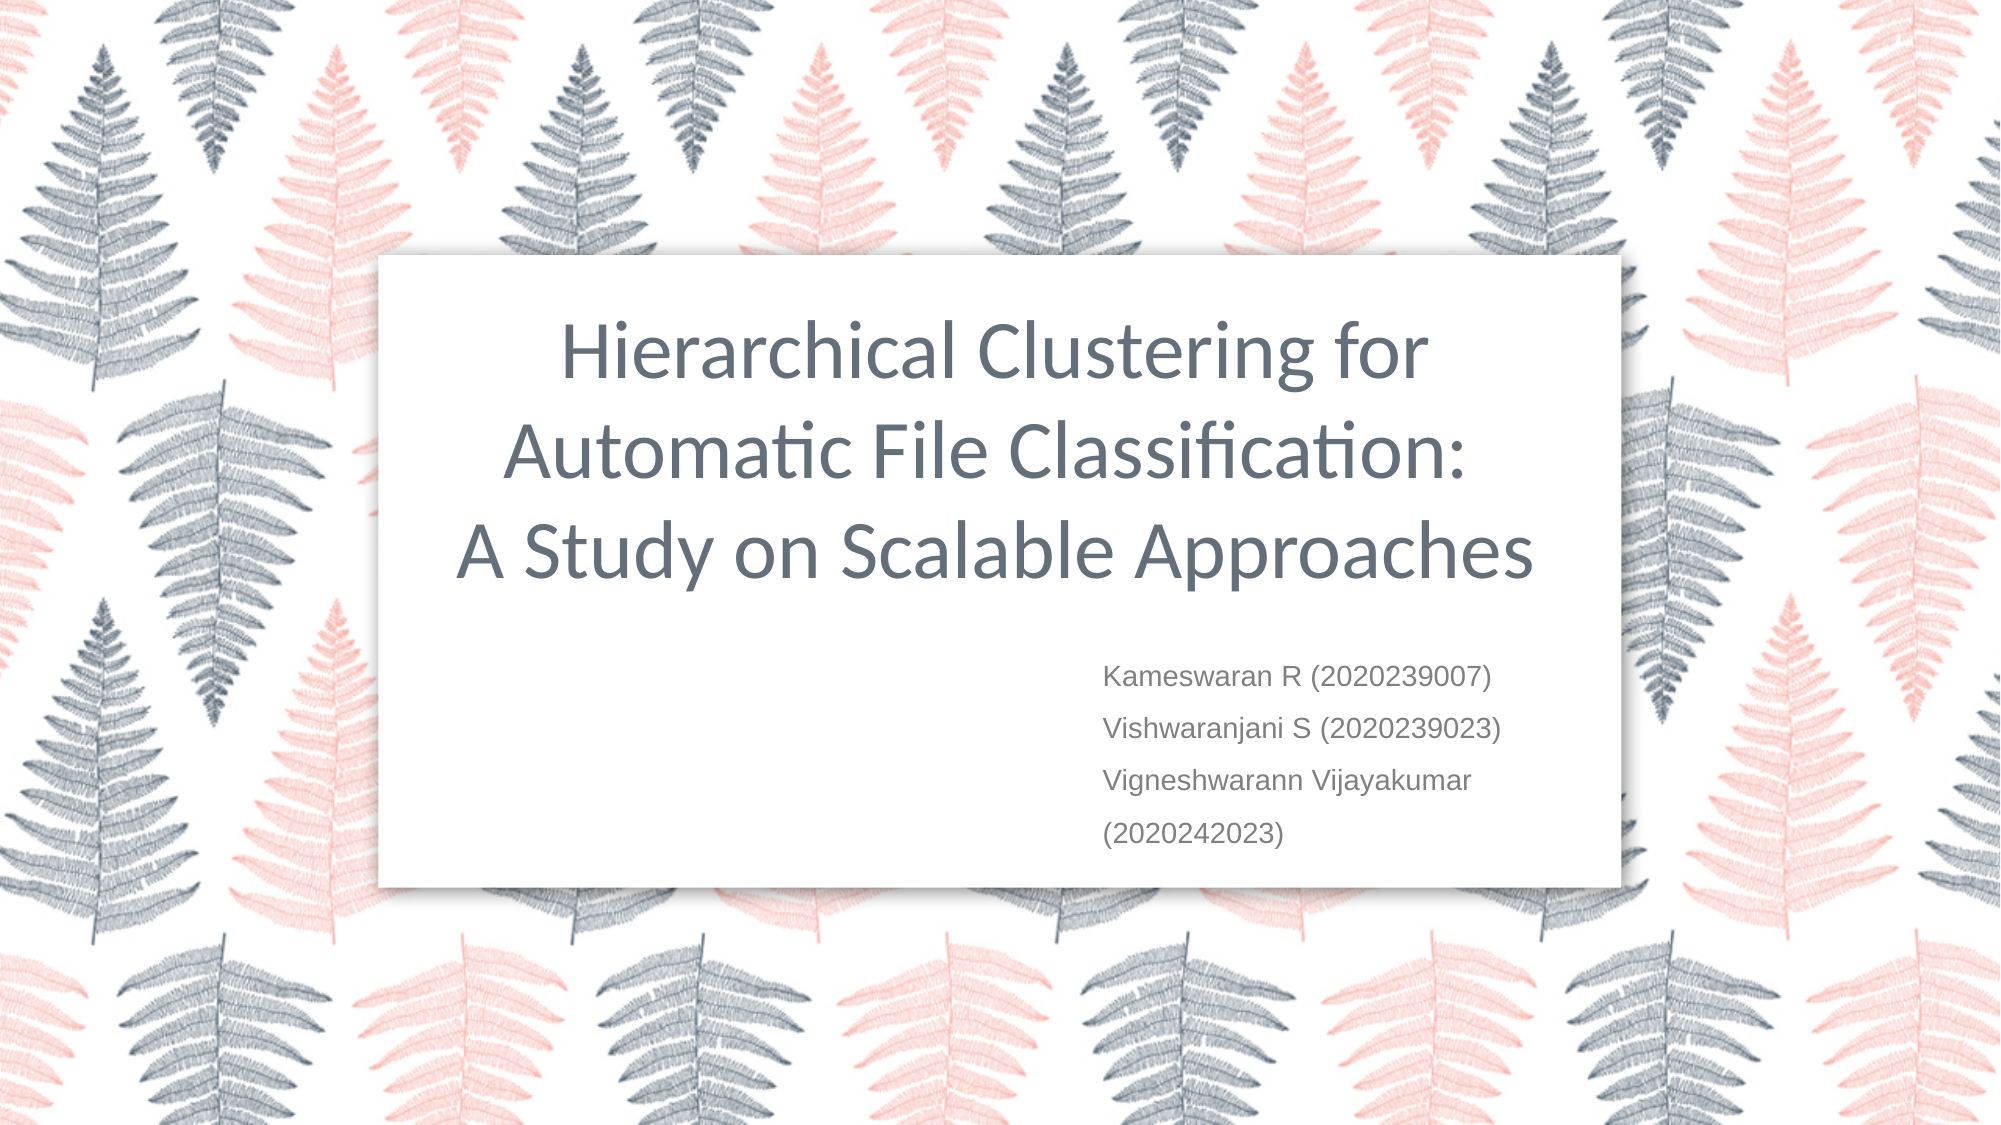

Hierarchical Clustering for Automatic File Classification:
A Study on Scalable Approaches
Kameswaran R (2020239007)
Vishwaranjani S (2020239023)
Vigneshwarann Vijayakumar   (2020242023)